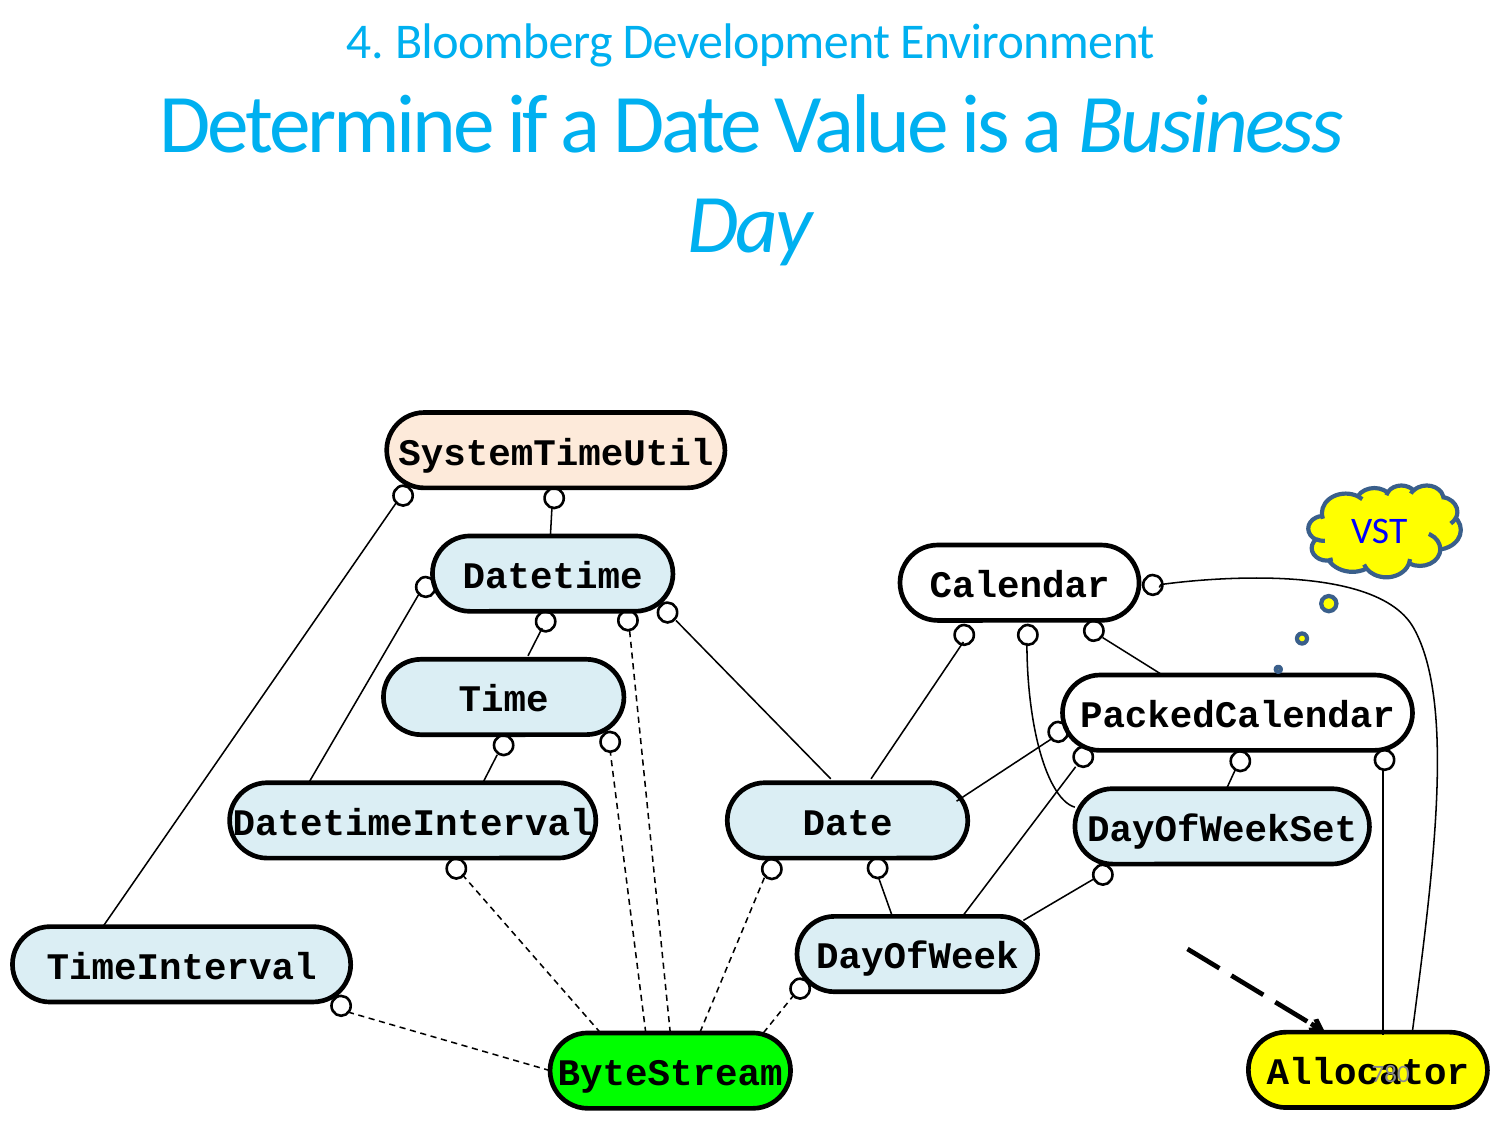

# 4. Bloomberg Development Environment Determine if a Date Value is a Business Day

SystemTimeUtil

VST

Datetime
Calendar

Time
PackedCalendar

DatetimeInterval
Date
DayOfWeekSet

DayOfWeek
TimeInterval

Allocator
ByteStream
780